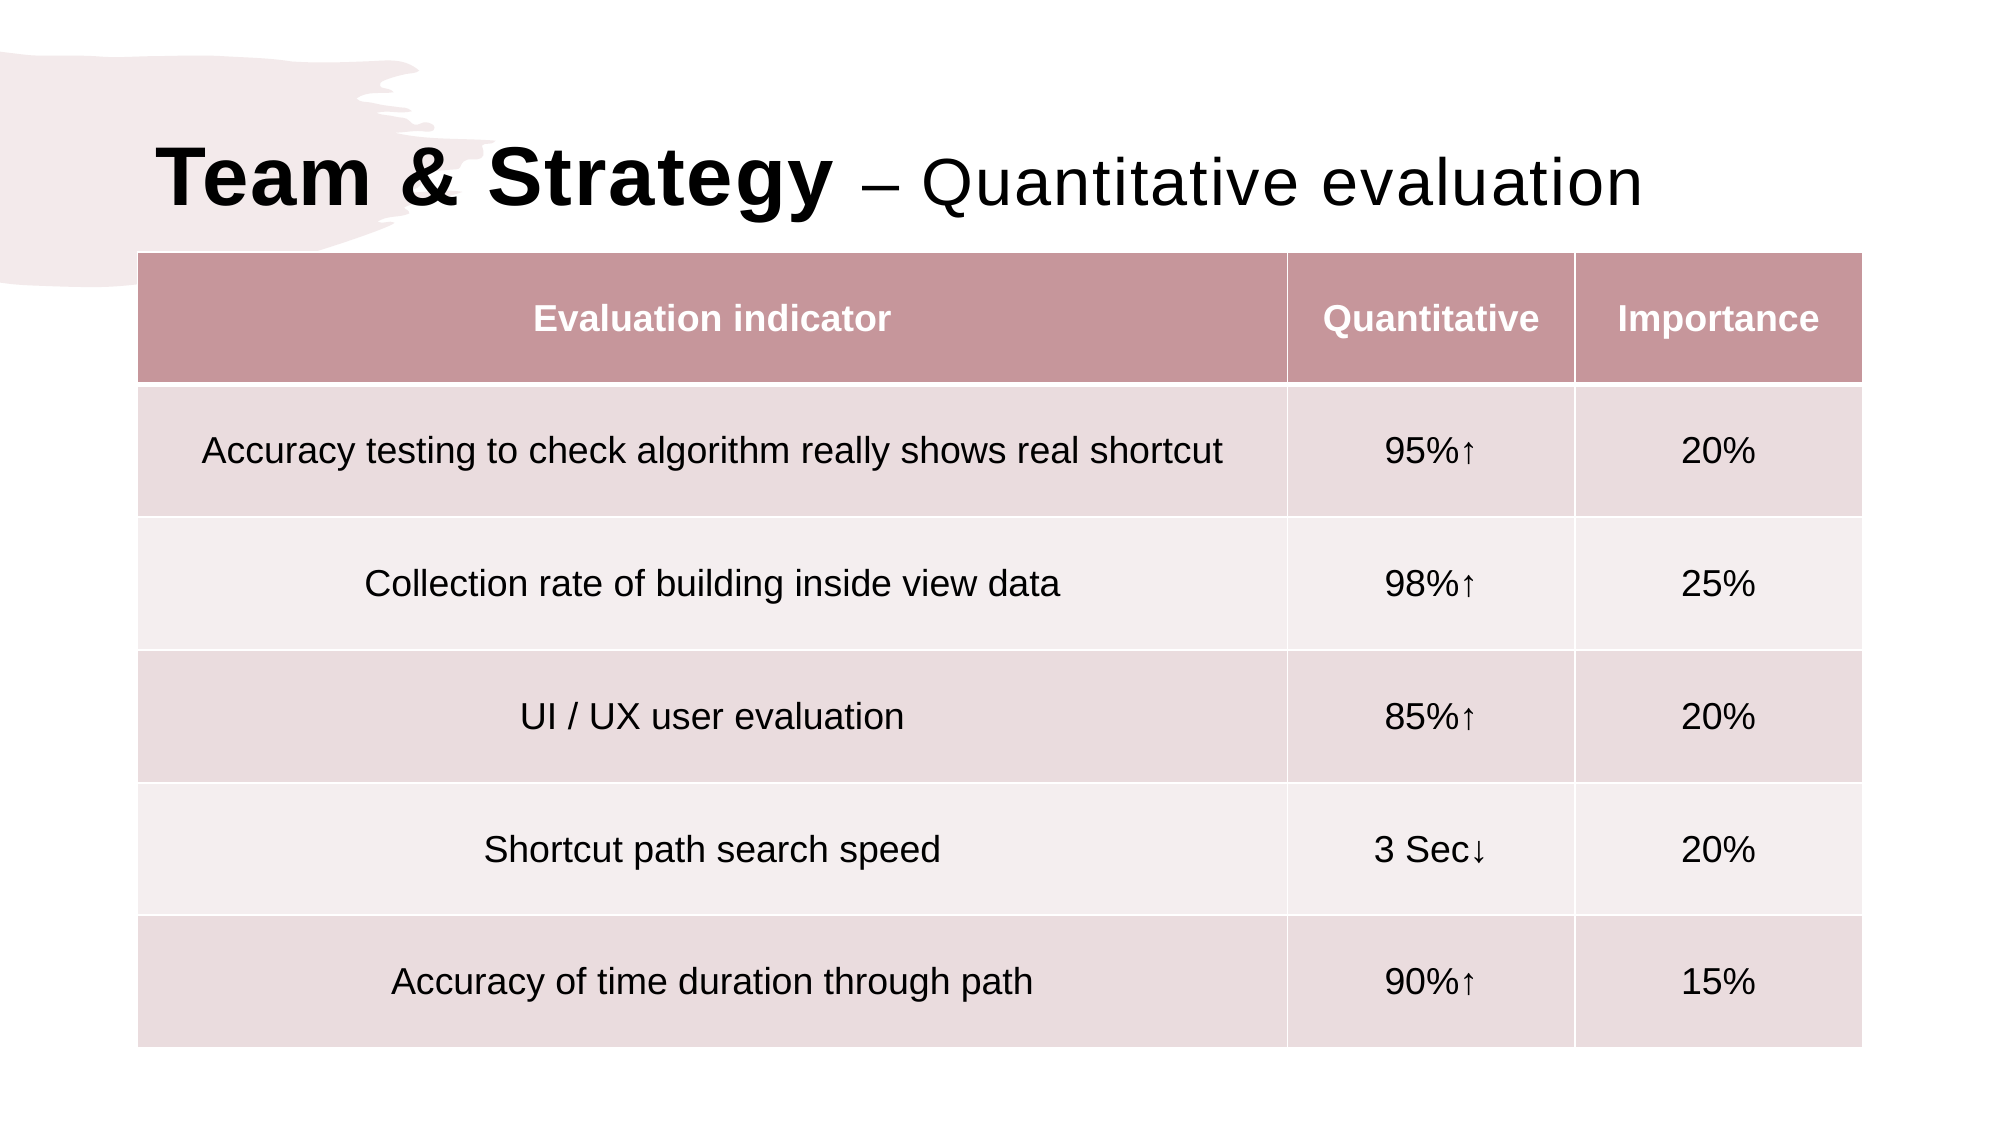

# Team & Strategy – Quantitative evaluation
| Evaluation indicator | Quantitative | Importance |
| --- | --- | --- |
| Accuracy testing to check algorithm really shows real shortcut | 95%↑ | 20% |
| Collection rate of building inside view data | 98%↑ | 25% |
| UI / UX user evaluation | 85%↑ | 20% |
| Shortcut path search speed | 3 Sec↓ | 20% |
| Accuracy of time duration through path | 90%↑ | 15% |